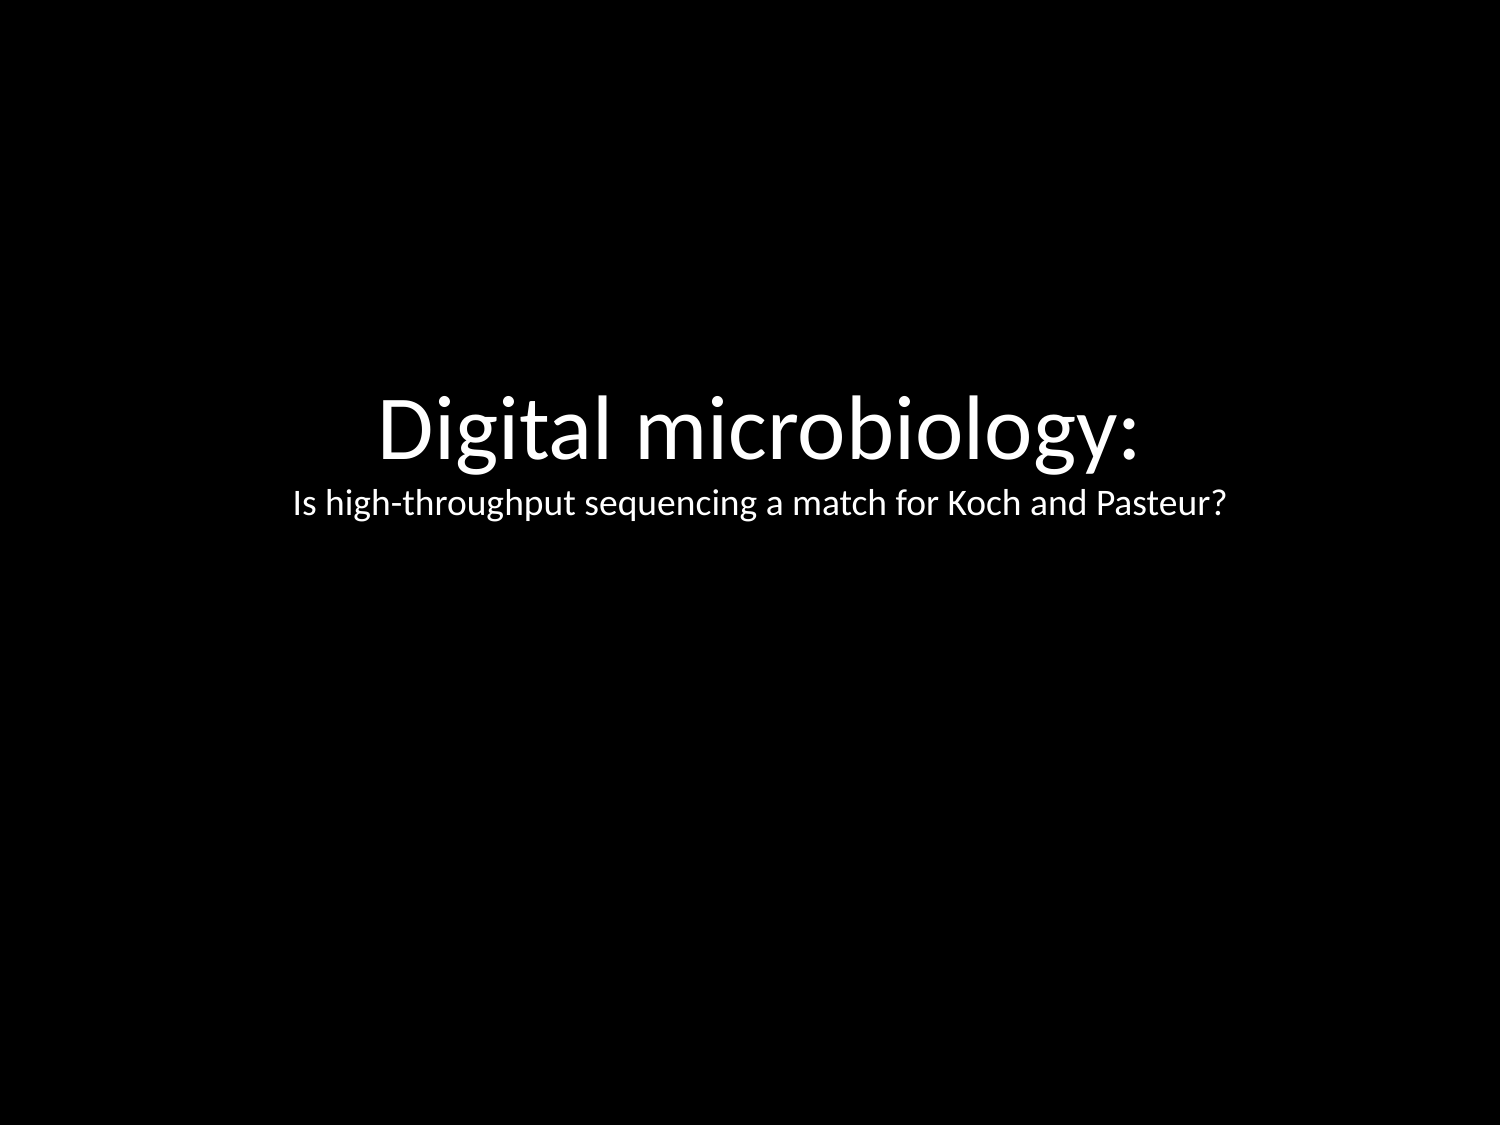

# Digital microbiology: Is high-throughput sequencing a match for Koch and Pasteur?